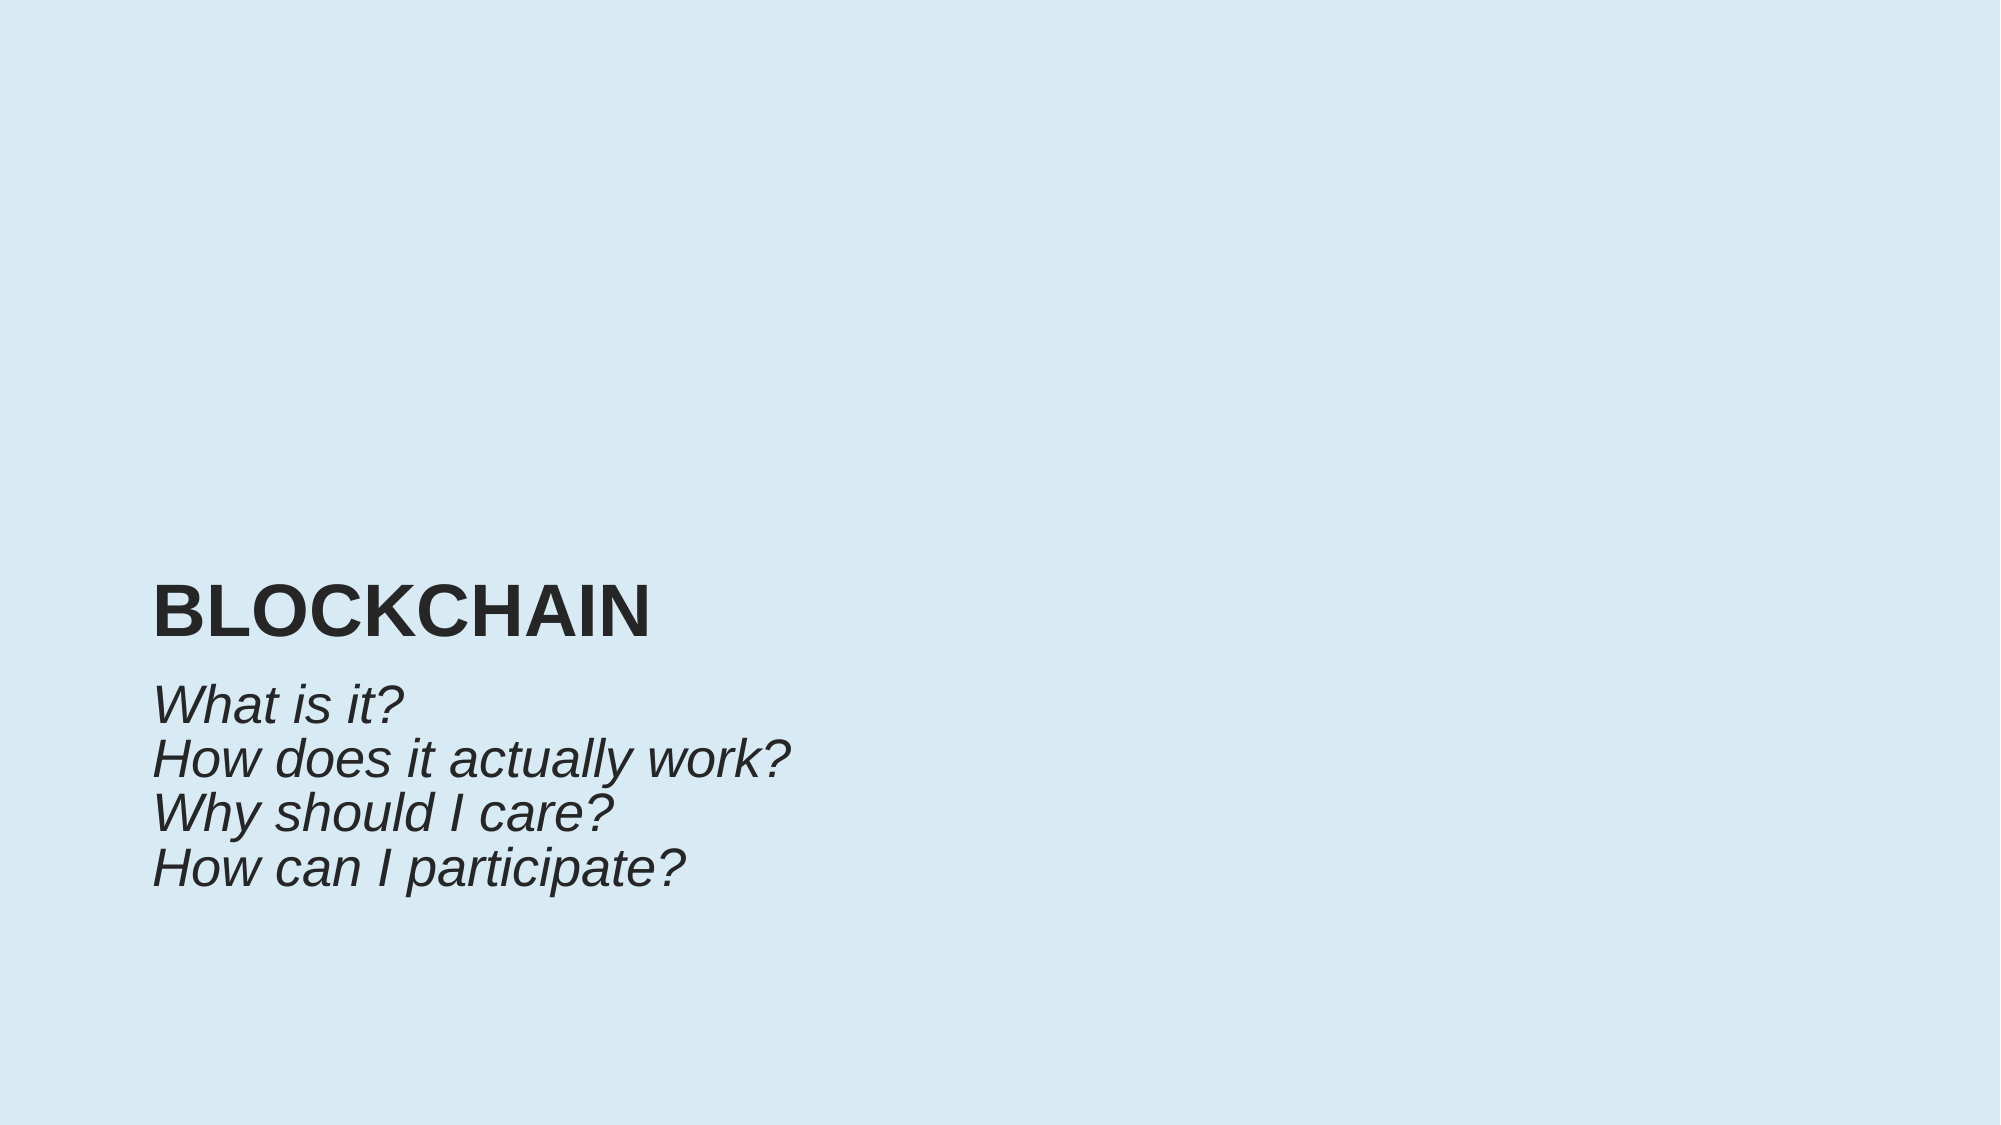

# BLOCKCHAIN What is it? How does it actually work? Why should I care? How can I participate?